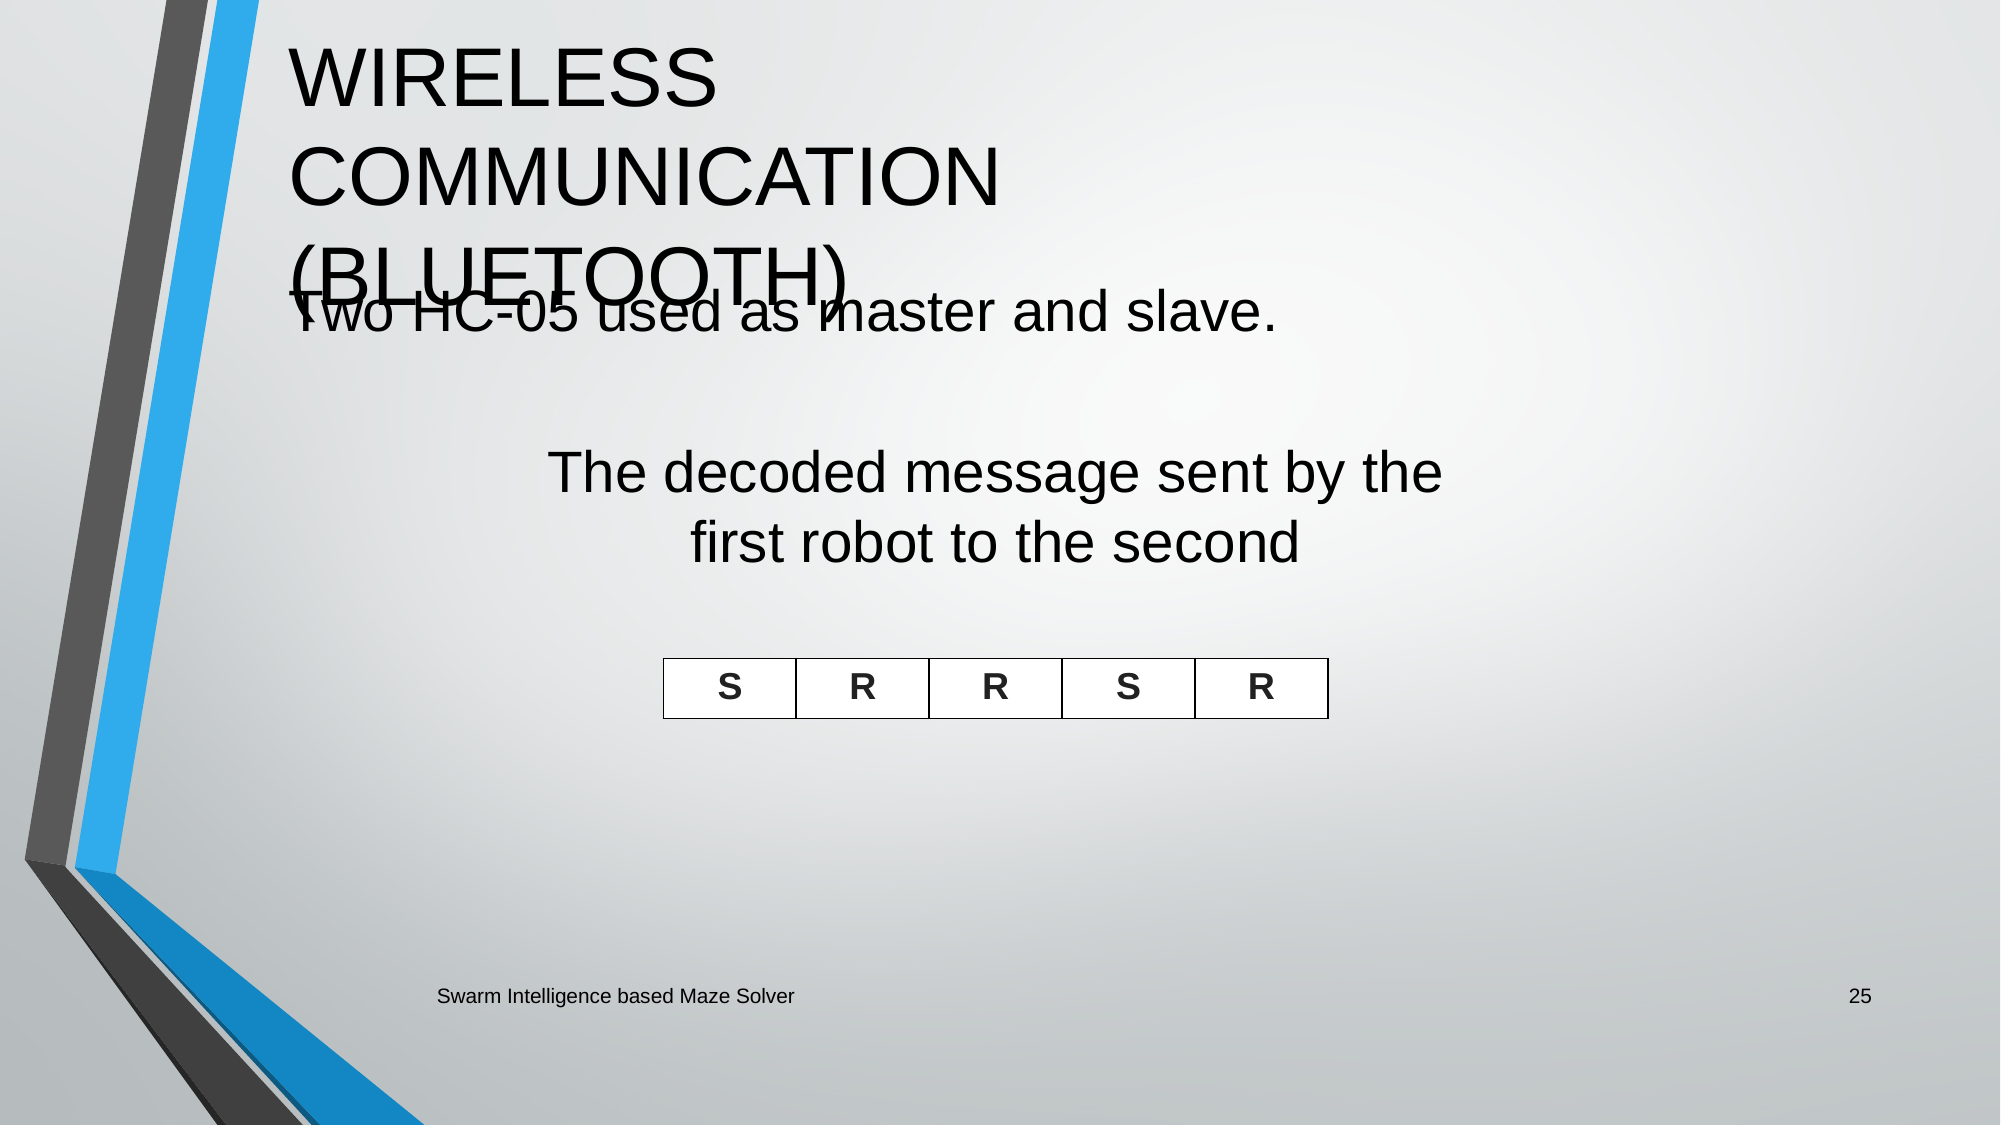

WIRELESS COMMUNICATION
(BLUETOOTH)
Two HC-05 used as master and slave.
The decoded message sent by the first robot to the second
| S | R | R | S | R |
| --- | --- | --- | --- | --- |
Swarm Intelligence based Maze Solver
25